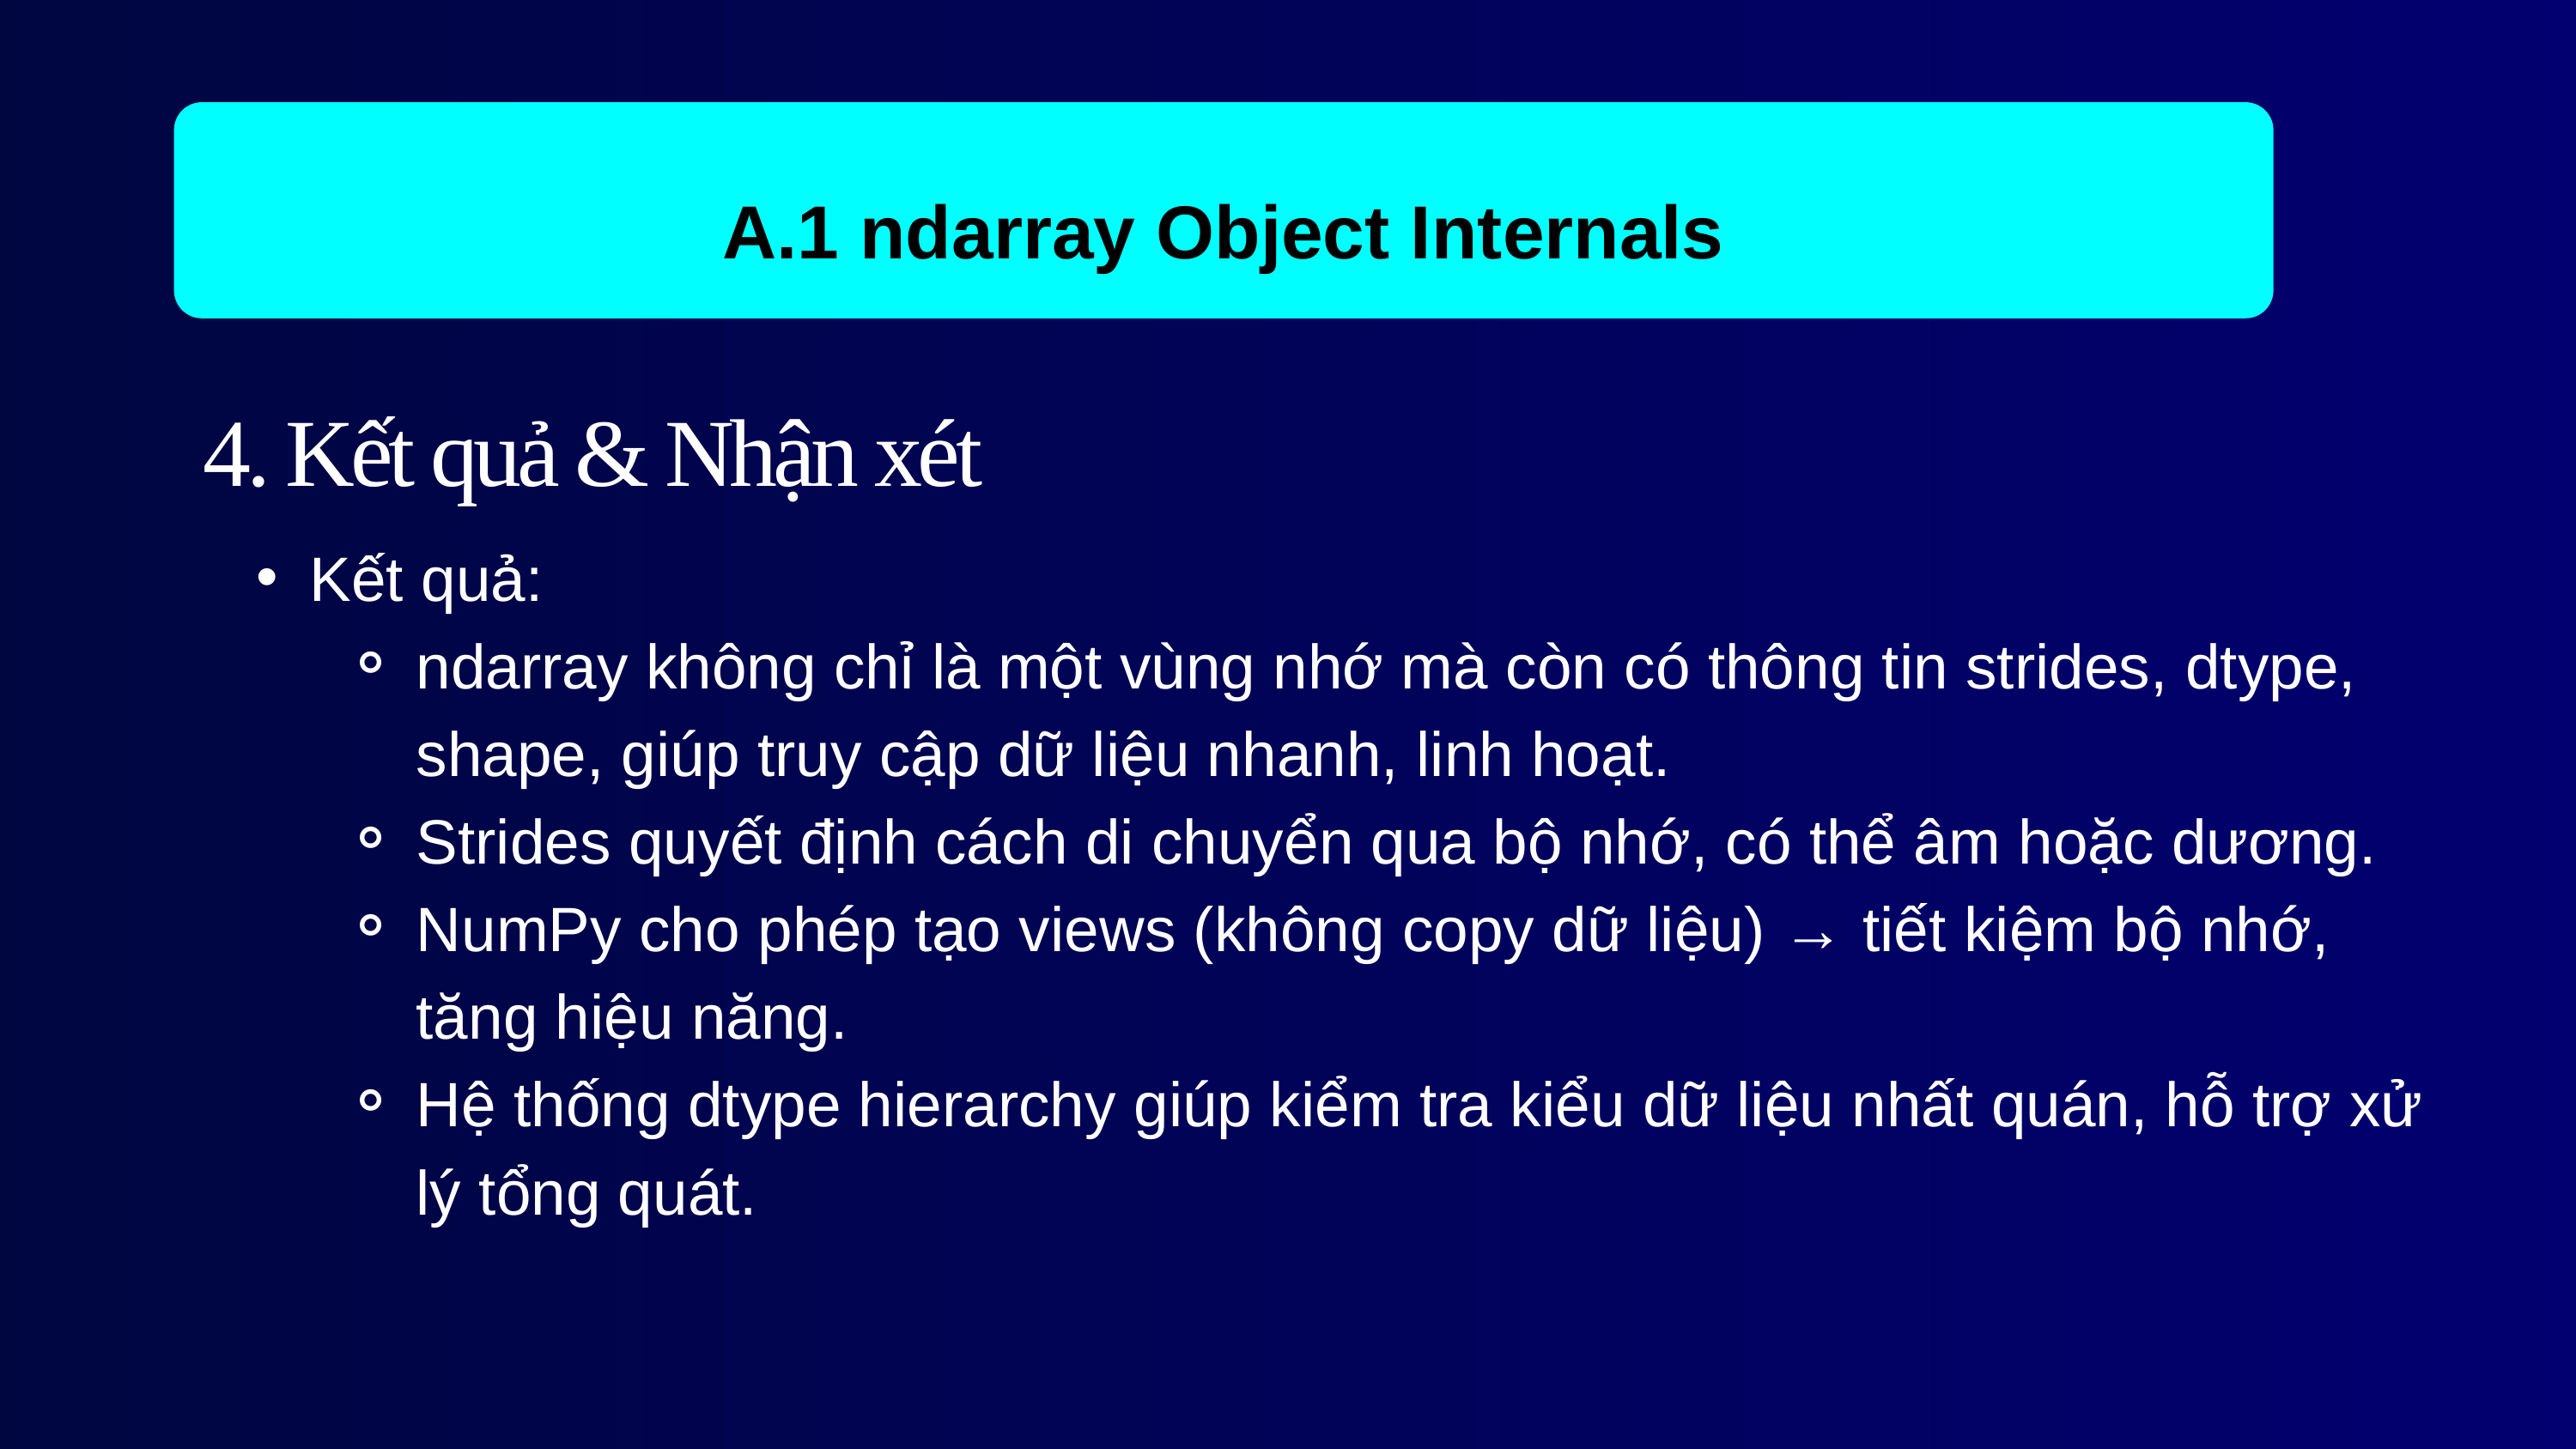

A.1 ndarray Object Internals

4. Kết quả & Nhận xét
Kết quả:
ndarray không chỉ là một vùng nhớ mà còn có thông tin strides, dtype, shape, giúp truy cập dữ liệu nhanh, linh hoạt.
Strides quyết định cách di chuyển qua bộ nhớ, có thể âm hoặc dương.
NumPy cho phép tạo views (không copy dữ liệu) → tiết kiệm bộ nhớ, tăng hiệu năng.
Hệ thống dtype hierarchy giúp kiểm tra kiểu dữ liệu nhất quán, hỗ trợ xử lý tổng quát.